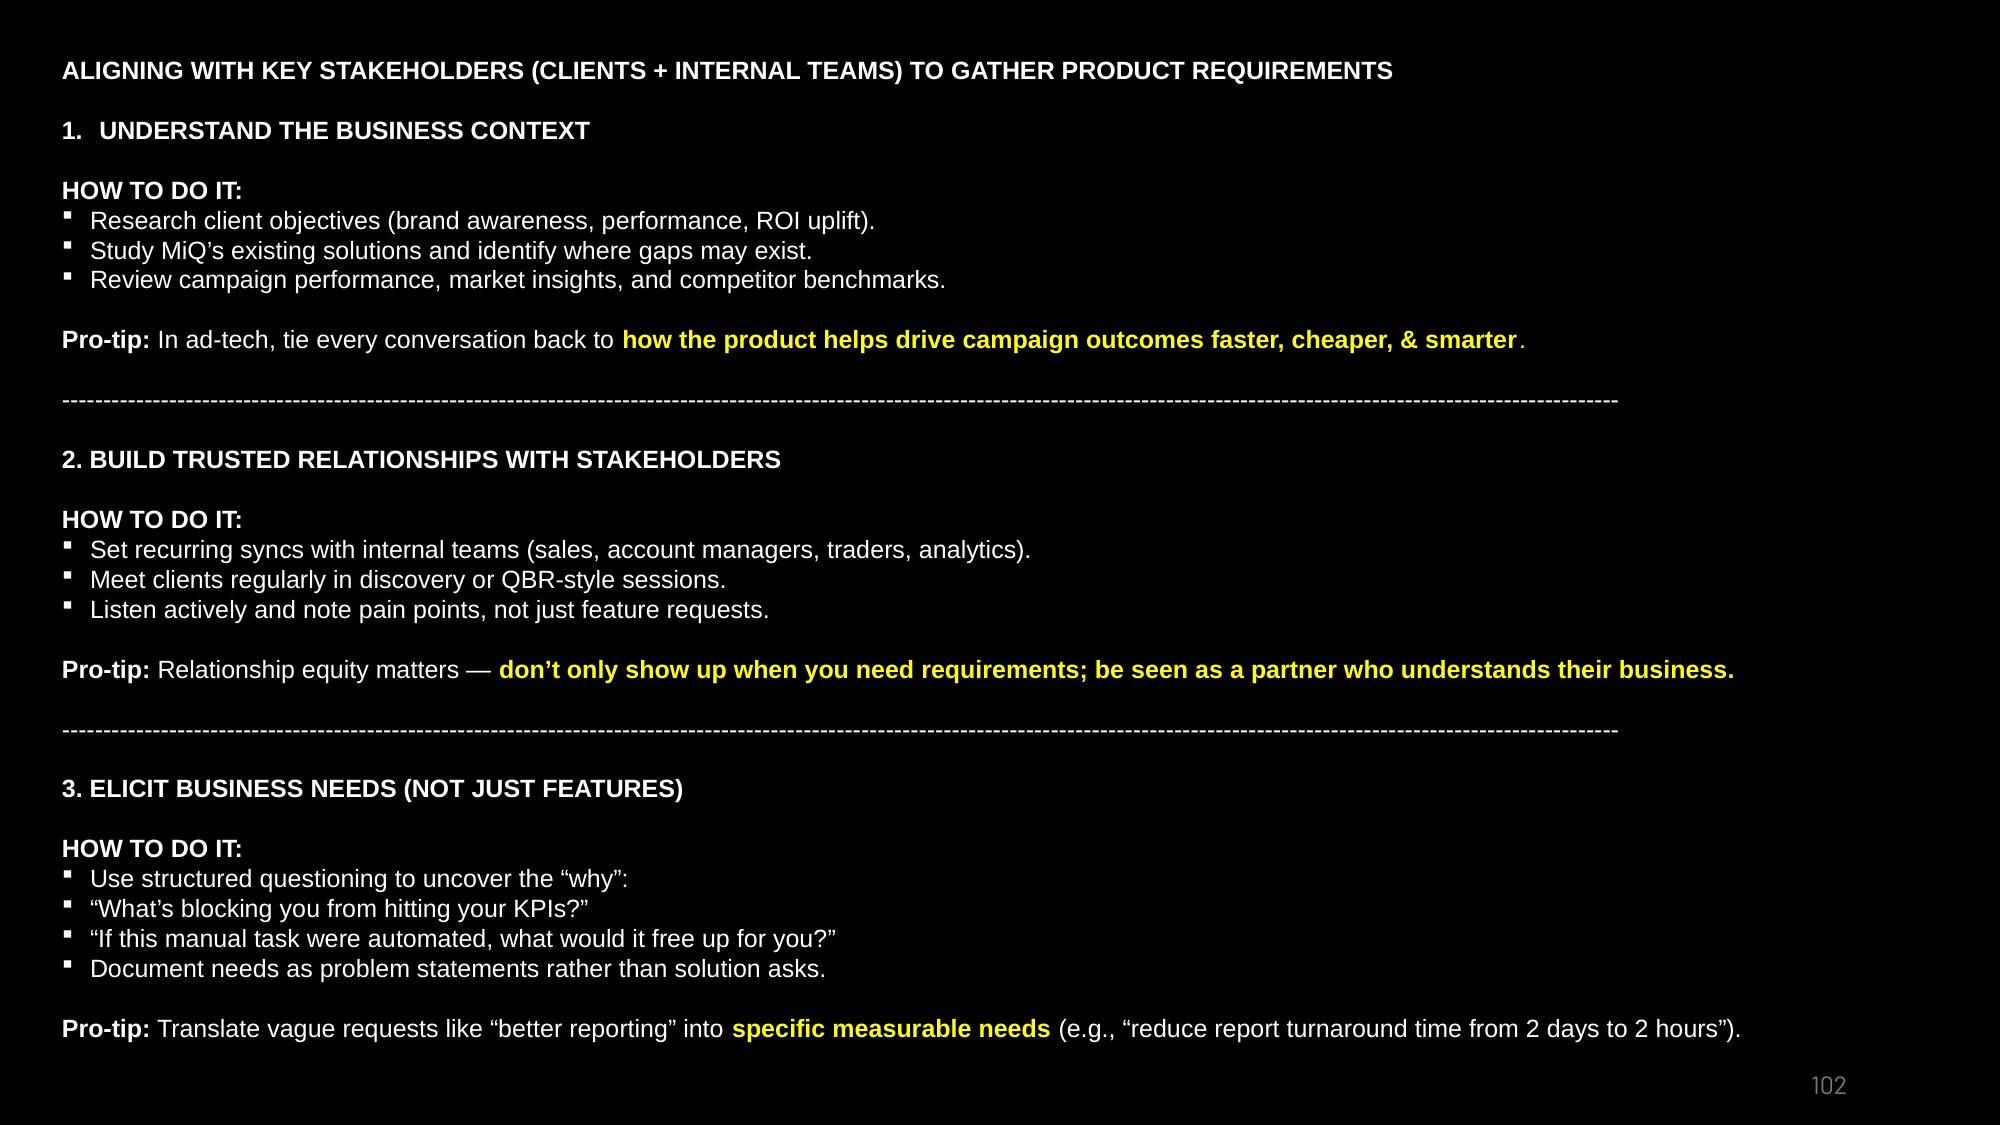

ALIGNING WITH KEY STAKEHOLDERS (CLIENTS + INTERNAL TEAMS) TO GATHER PRODUCT REQUIREMENTS

UNDERSTAND THE BUSINESS CONTEXT

HOW TO DO IT:
Research client objectives (brand awareness, performance, ROI uplift).
Study MiQ’s existing solutions and identify where gaps may exist.
Review campaign performance, market insights, and competitor benchmarks.

Pro-tip: In ad-tech, tie every conversation back to how the product helps drive campaign outcomes faster, cheaper, & smarter.

---------------------------------------------------------------------------------------------------------------------------------------------------------------------------------------------

2. BUILD TRUSTED RELATIONSHIPS WITH STAKEHOLDERS

HOW TO DO IT:
Set recurring syncs with internal teams (sales, account managers, traders, analytics).
Meet clients regularly in discovery or QBR-style sessions.
Listen actively and note pain points, not just feature requests.

Pro-tip: Relationship equity matters — don’t only show up when you need requirements; be seen as a partner who understands their business.

---------------------------------------------------------------------------------------------------------------------------------------------------------------------------------------------

3. ELICIT BUSINESS NEEDS (NOT JUST FEATURES)

HOW TO DO IT:
Use structured questioning to uncover the “why”:
“What’s blocking you from hitting your KPIs?”
“If this manual task were automated, what would it free up for you?”
Document needs as problem statements rather than solution asks.

Pro-tip: Translate vague requests like “better reporting” into specific measurable needs (e.g., “reduce report turnaround time from 2 days to 2 hours”).
102